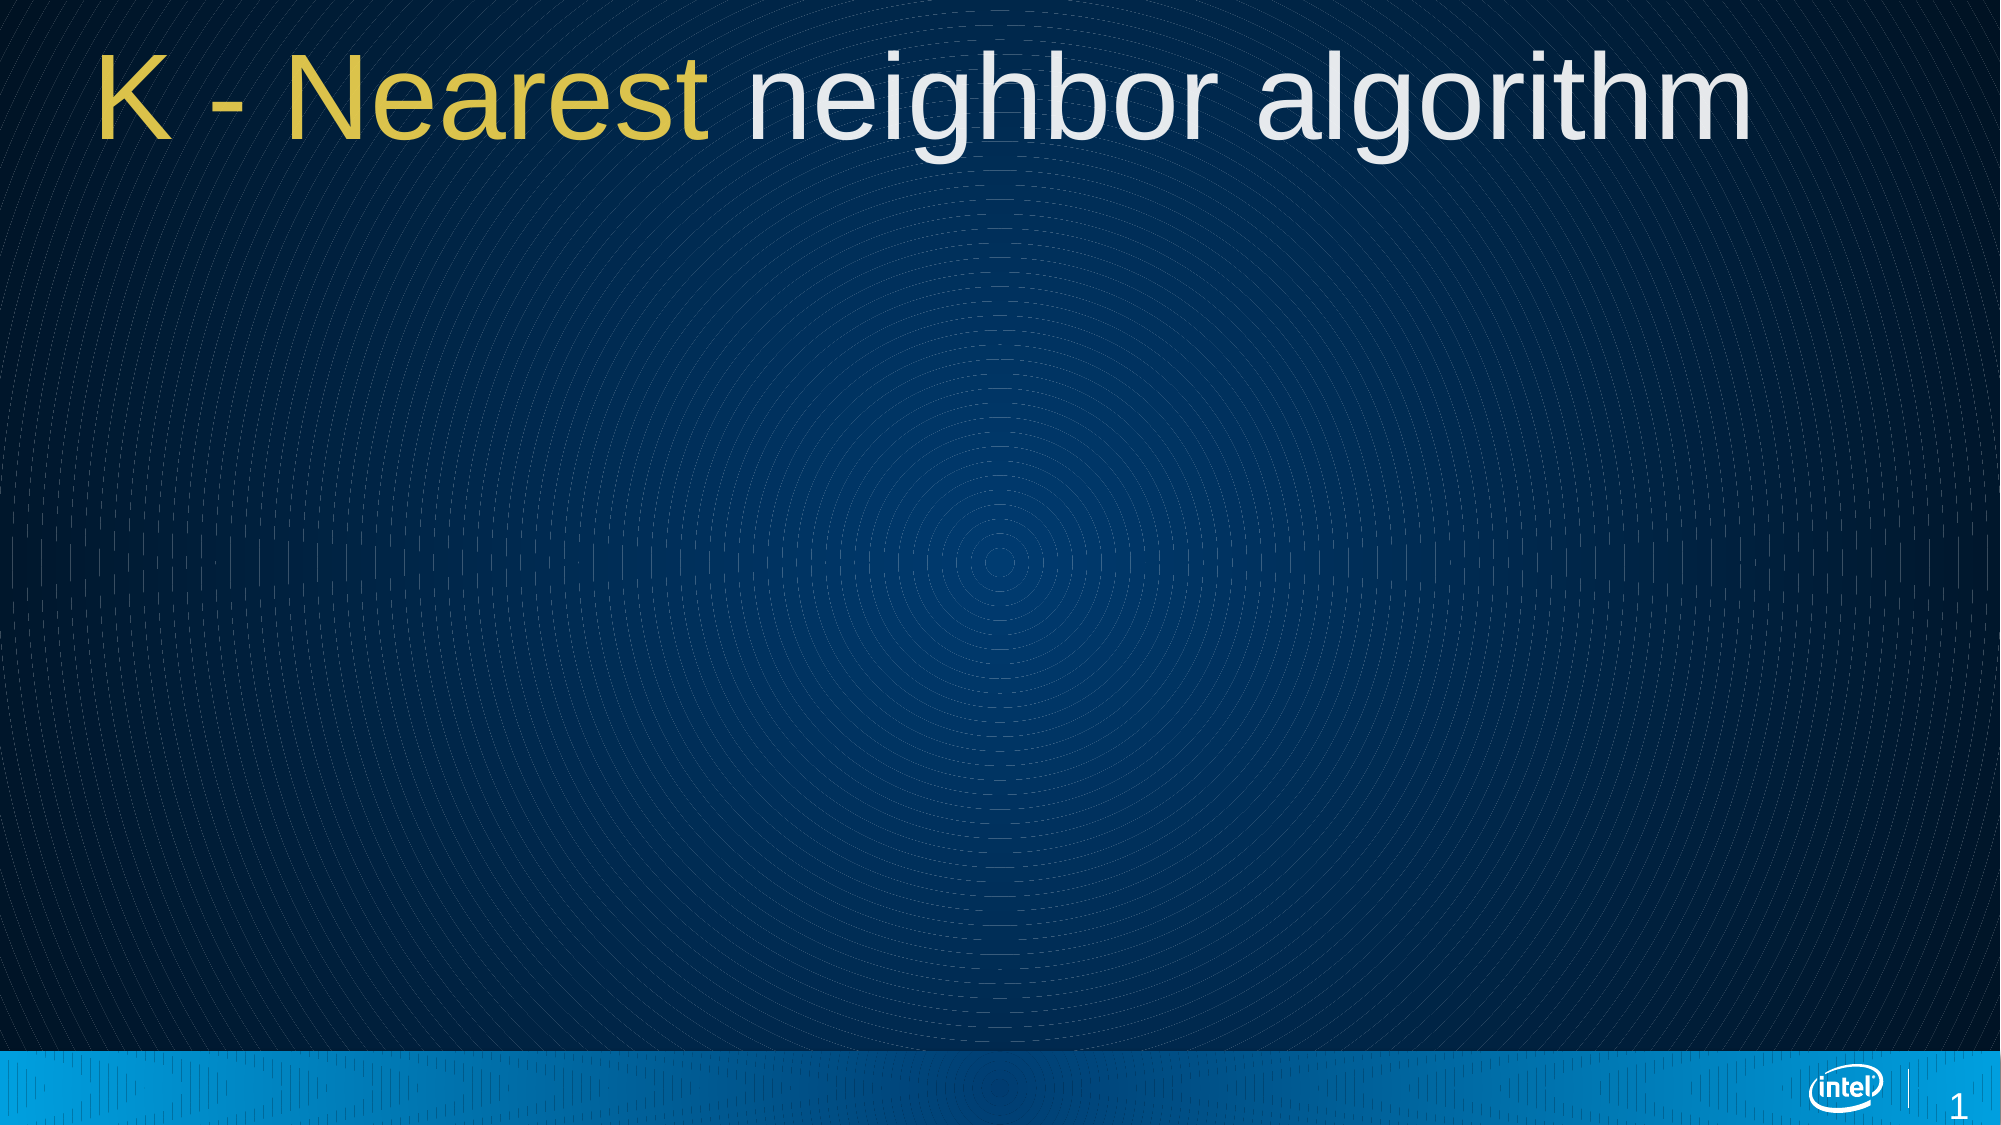

# K - Nearest neighbor algorithm

19